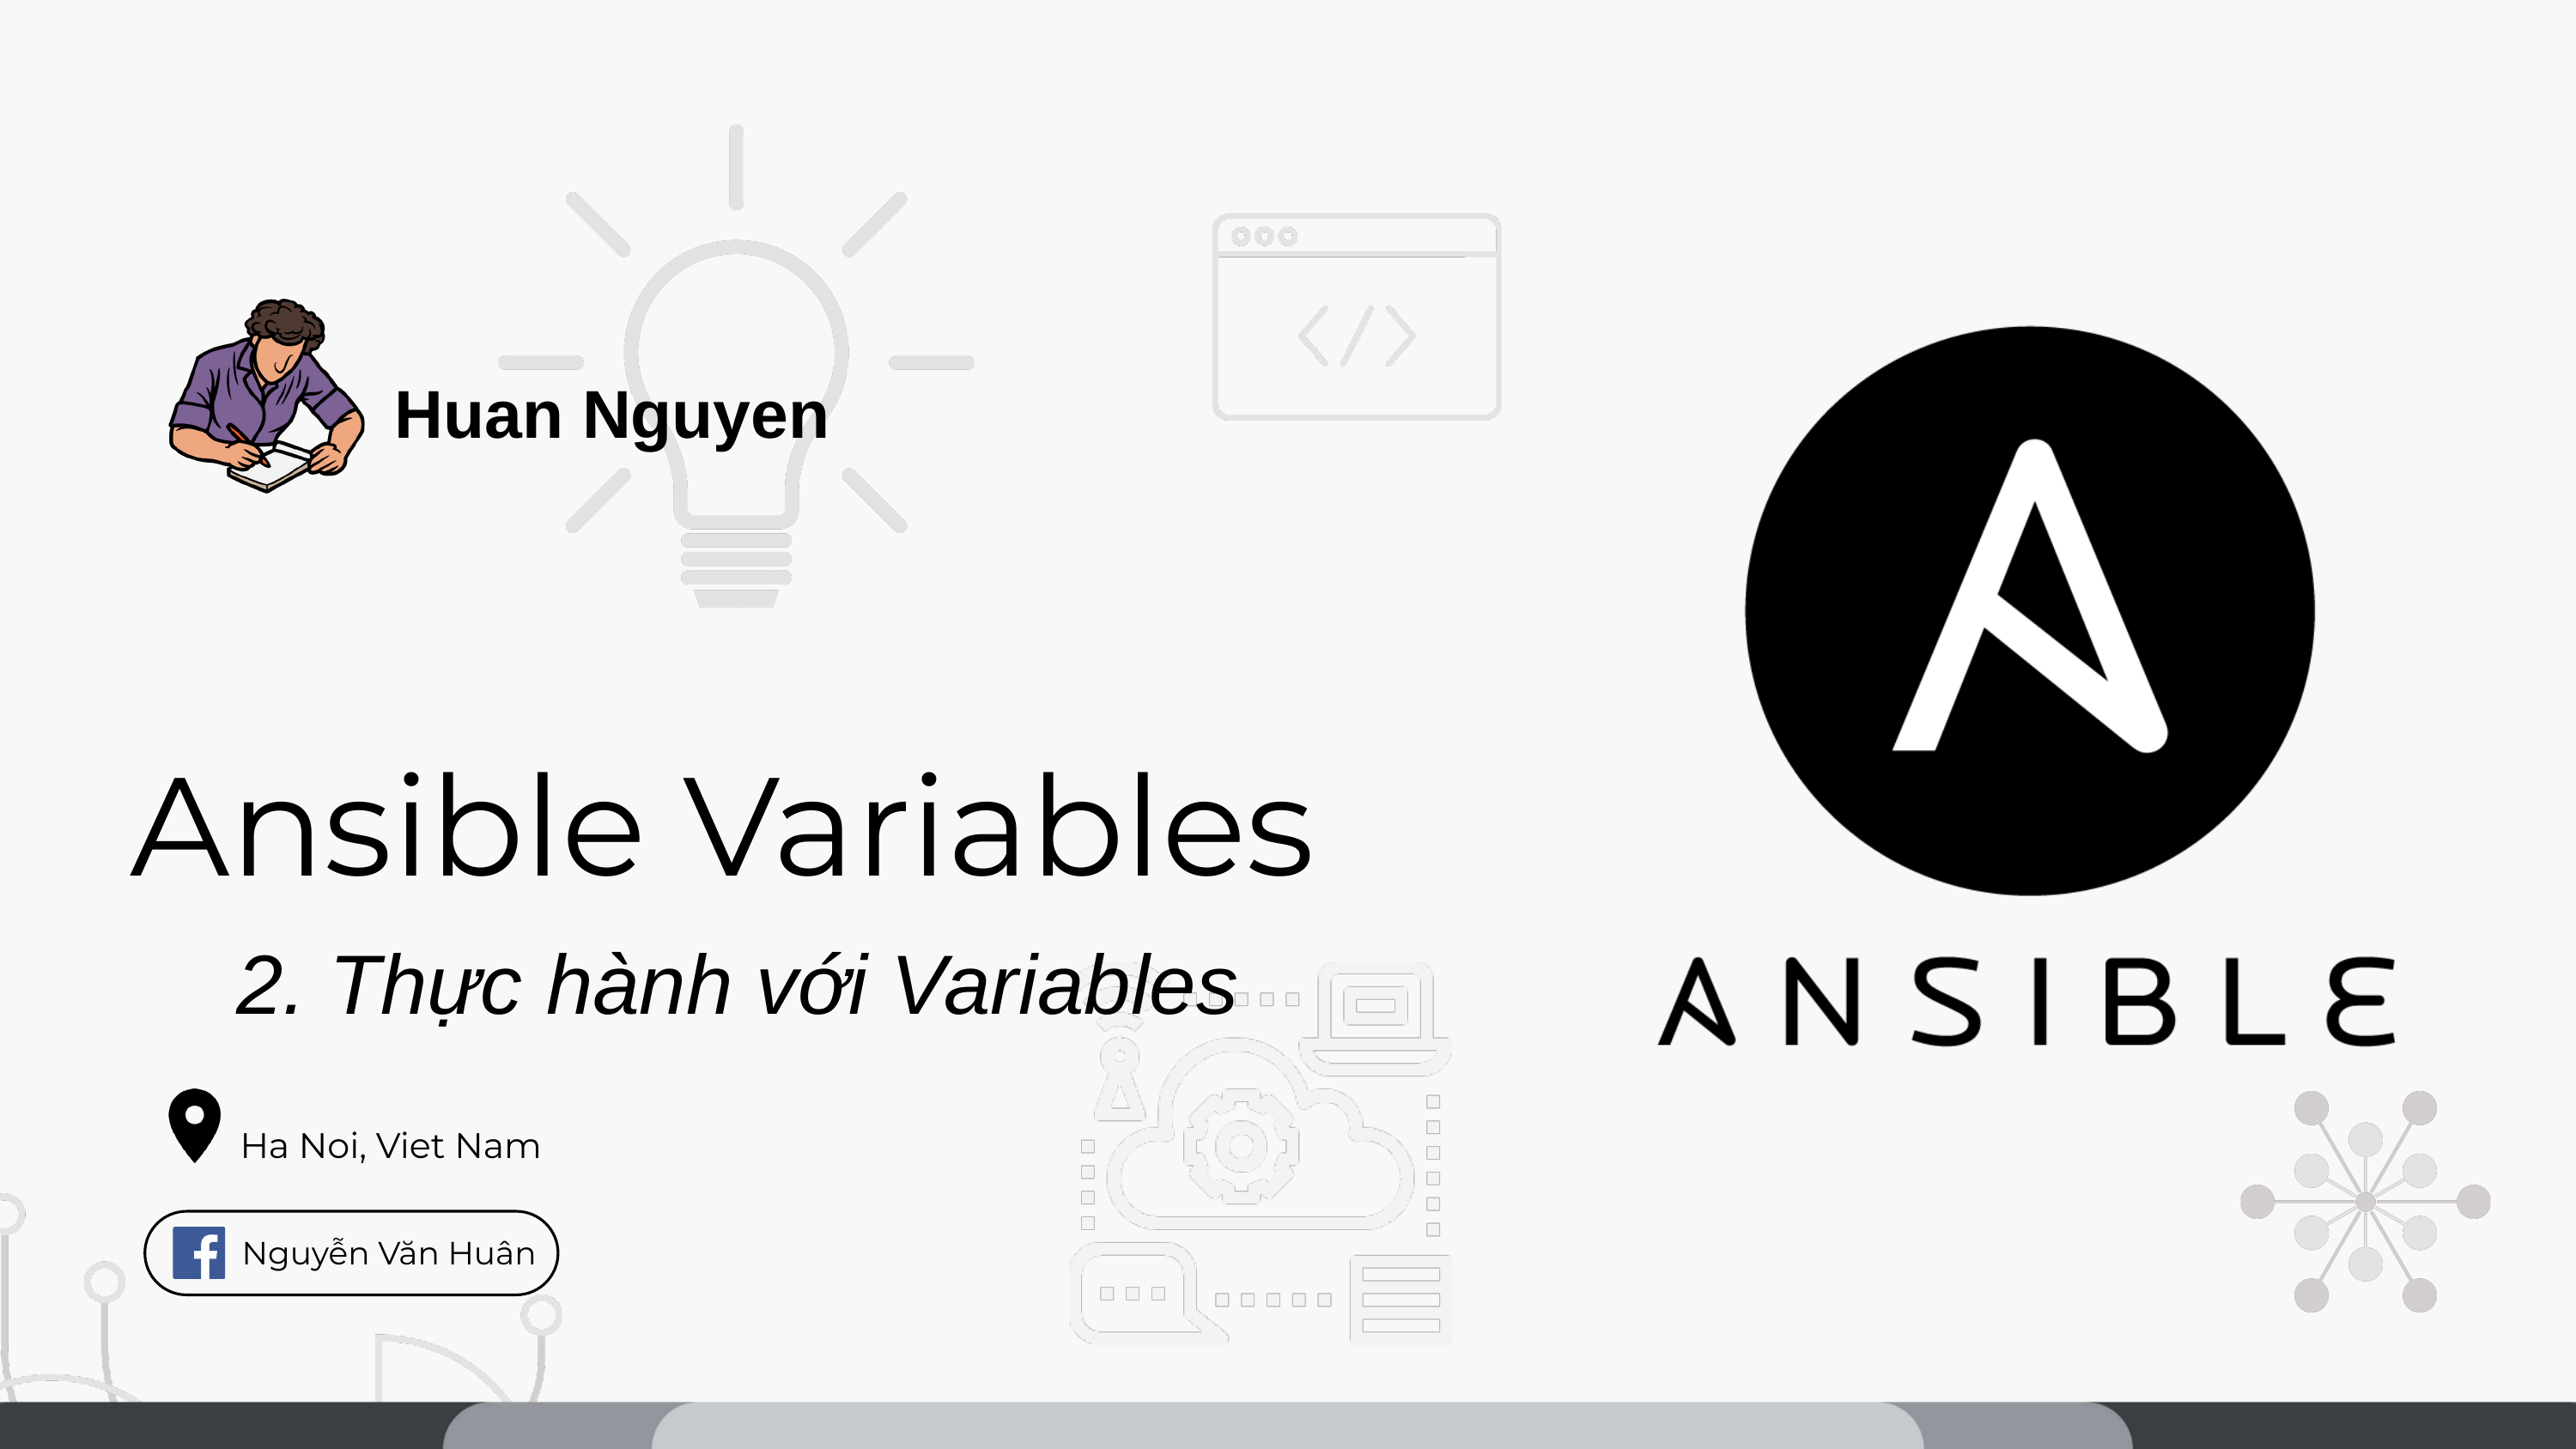

Huan Nguyen
Ansible Variables
2. Thực hành với Variables

Ha Noi, Viet Nam

         Nguyễn Văn Huân